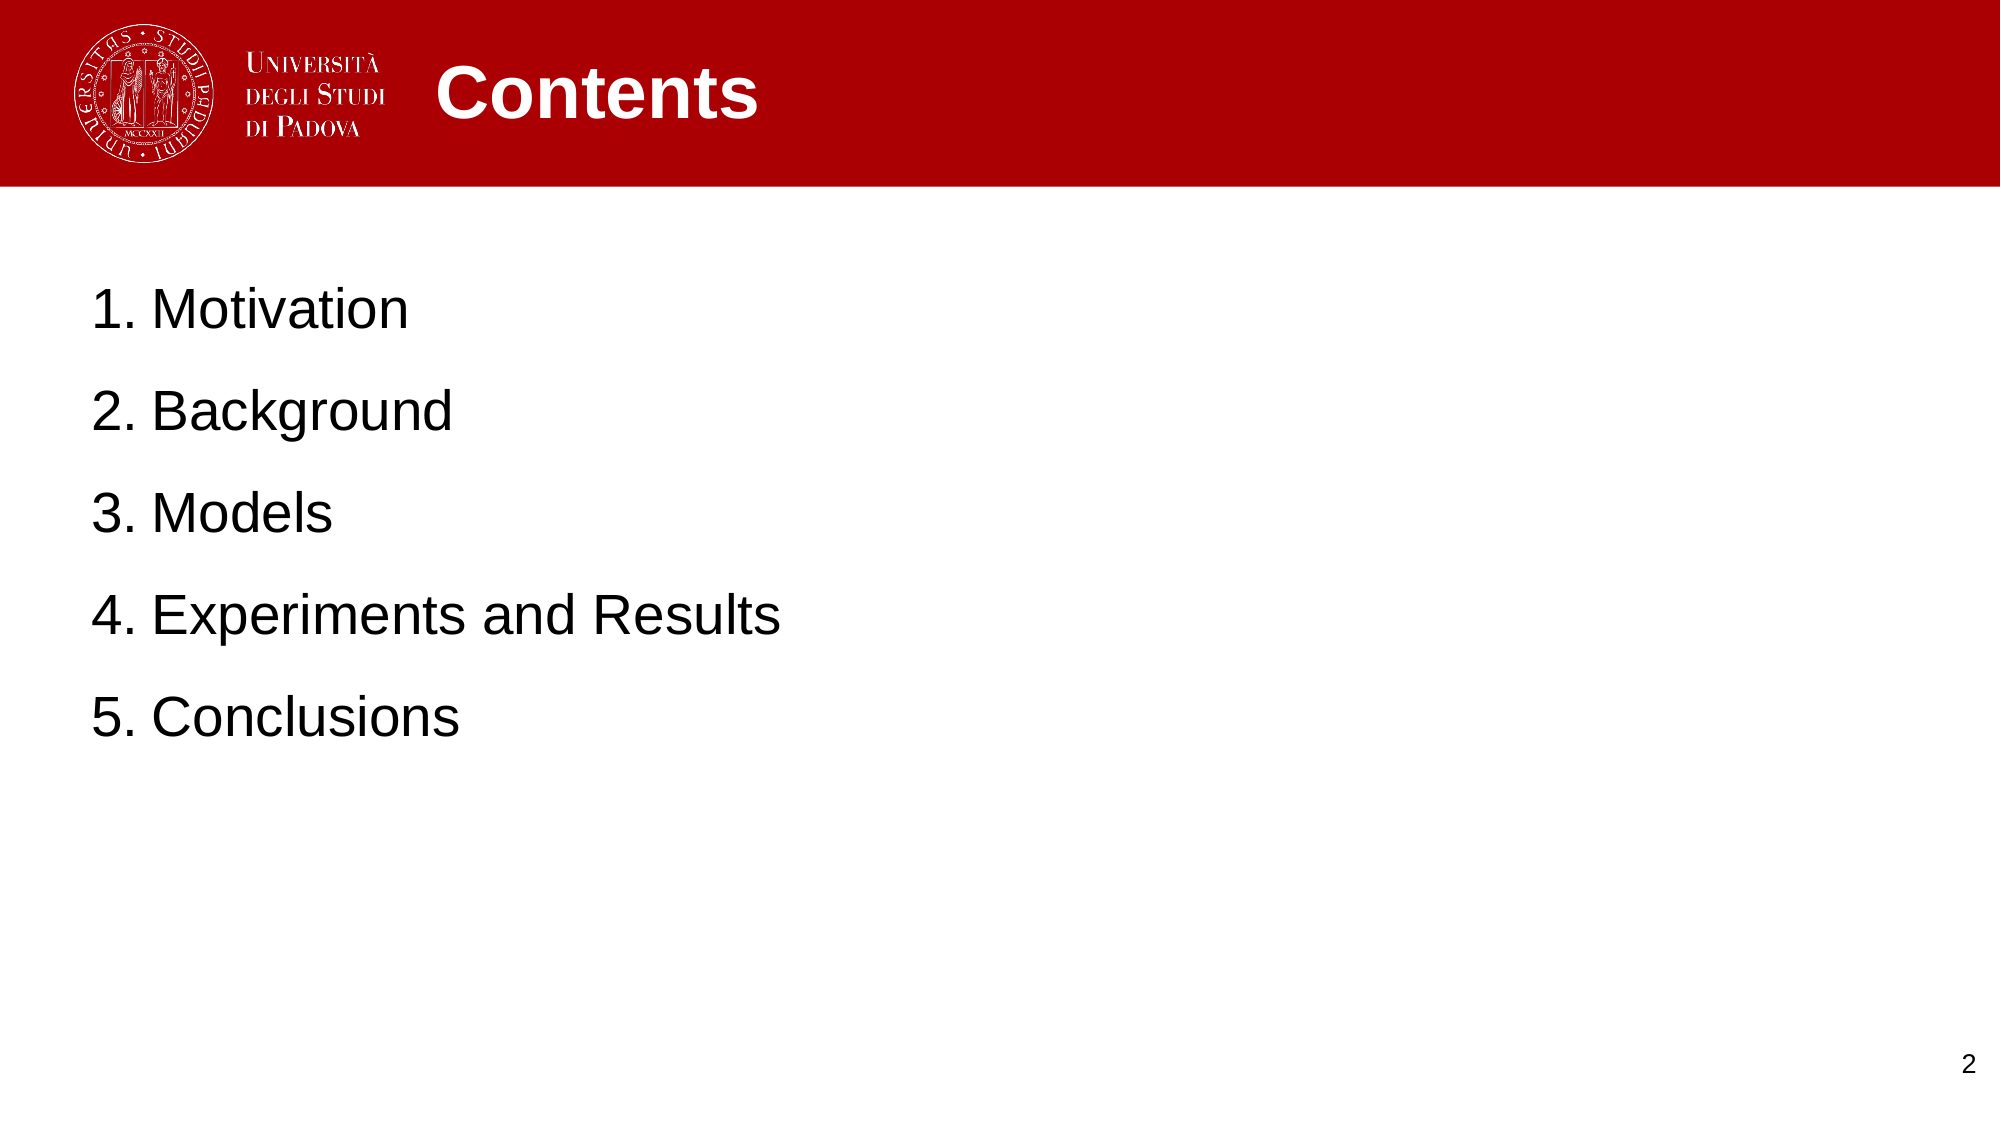

# Contents
Motivation
Background
Models
Experiments and Results
Conclusions
2